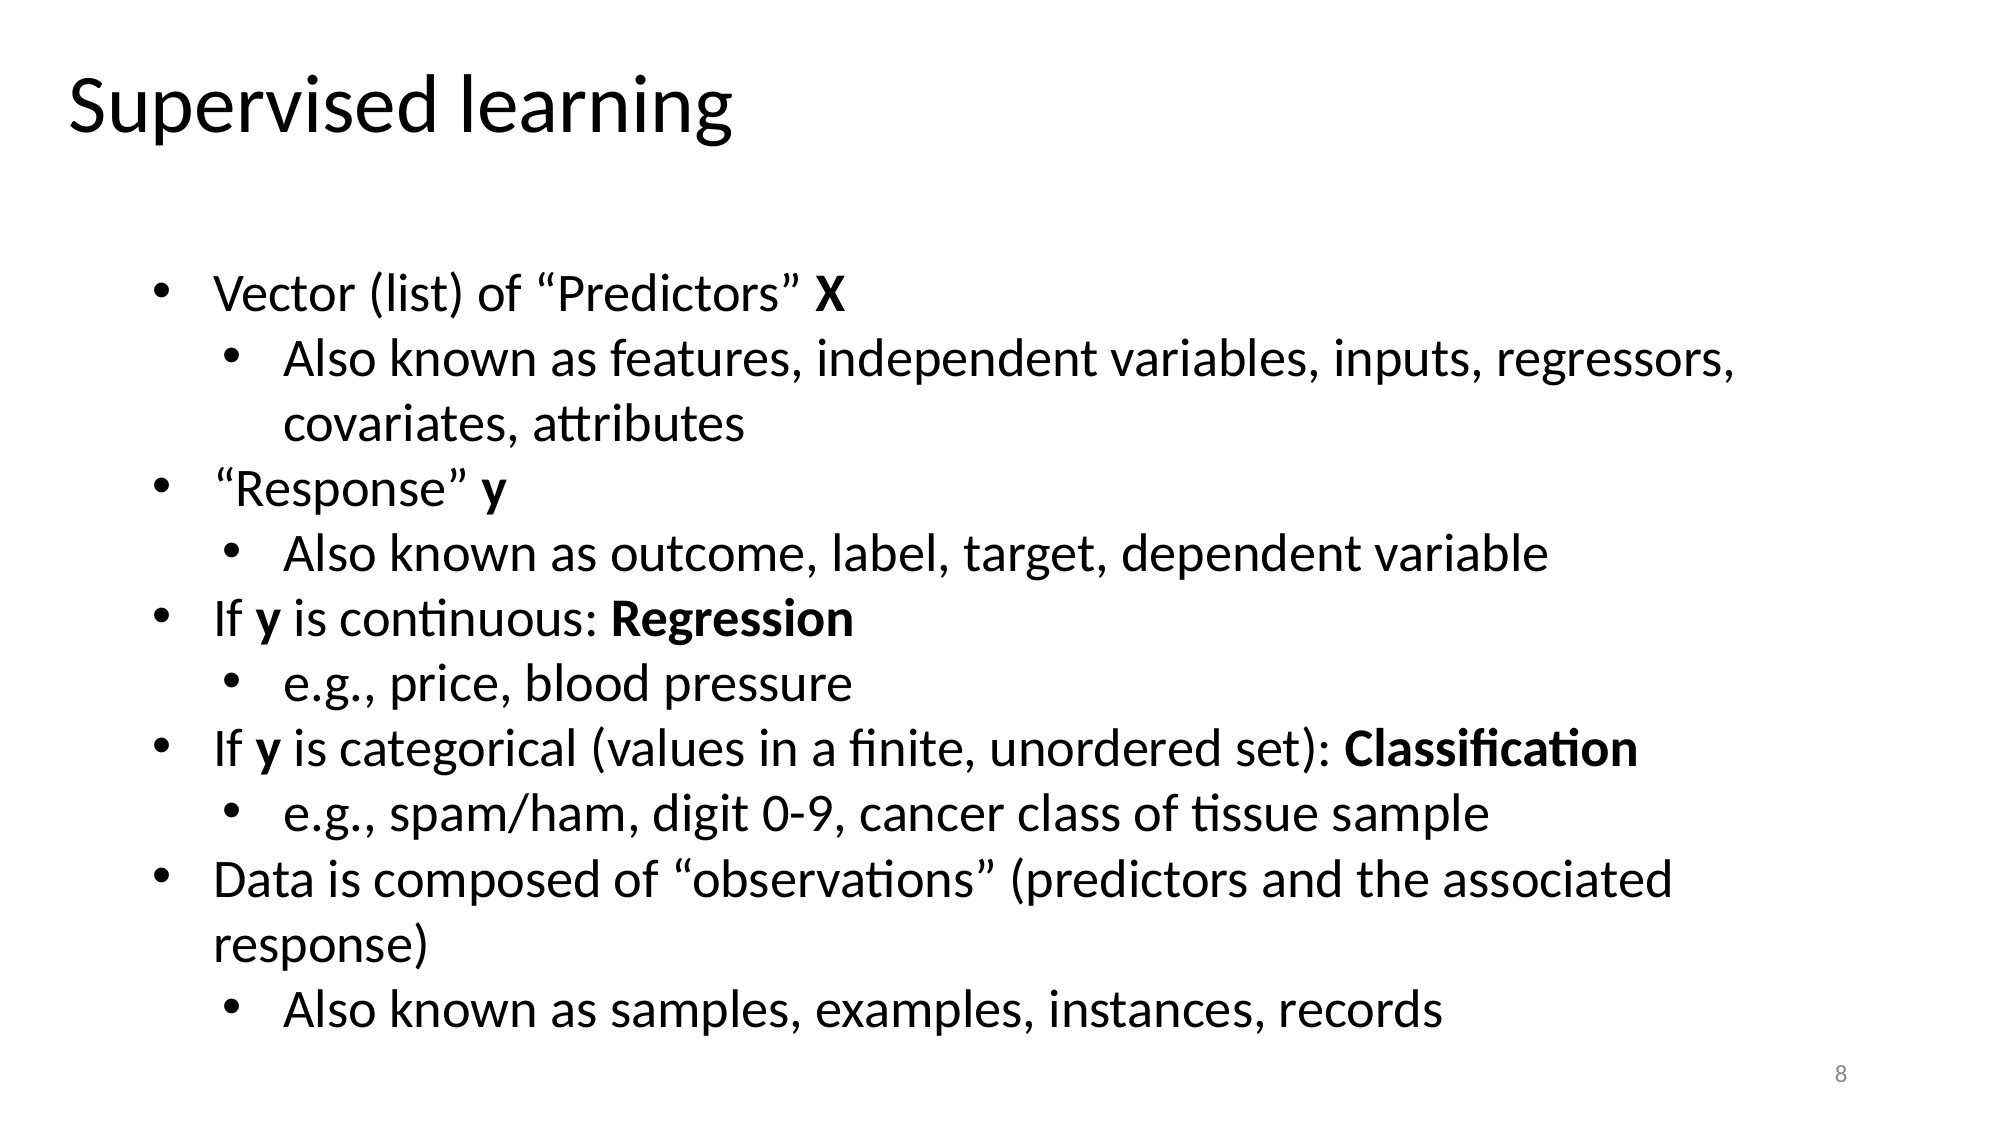

Supervised learning
Vector (list) of “Predictors” X
Also known as features, independent variables, inputs, regressors, covariates, attributes
“Response” y
Also known as outcome, label, target, dependent variable
If y is continuous: Regression
e.g., price, blood pressure
If y is categorical (values in a finite, unordered set): Classification
e.g., spam/ham, digit 0-9, cancer class of tissue sample
Data is composed of “observations” (predictors and the associated response)
Also known as samples, examples, instances, records

8